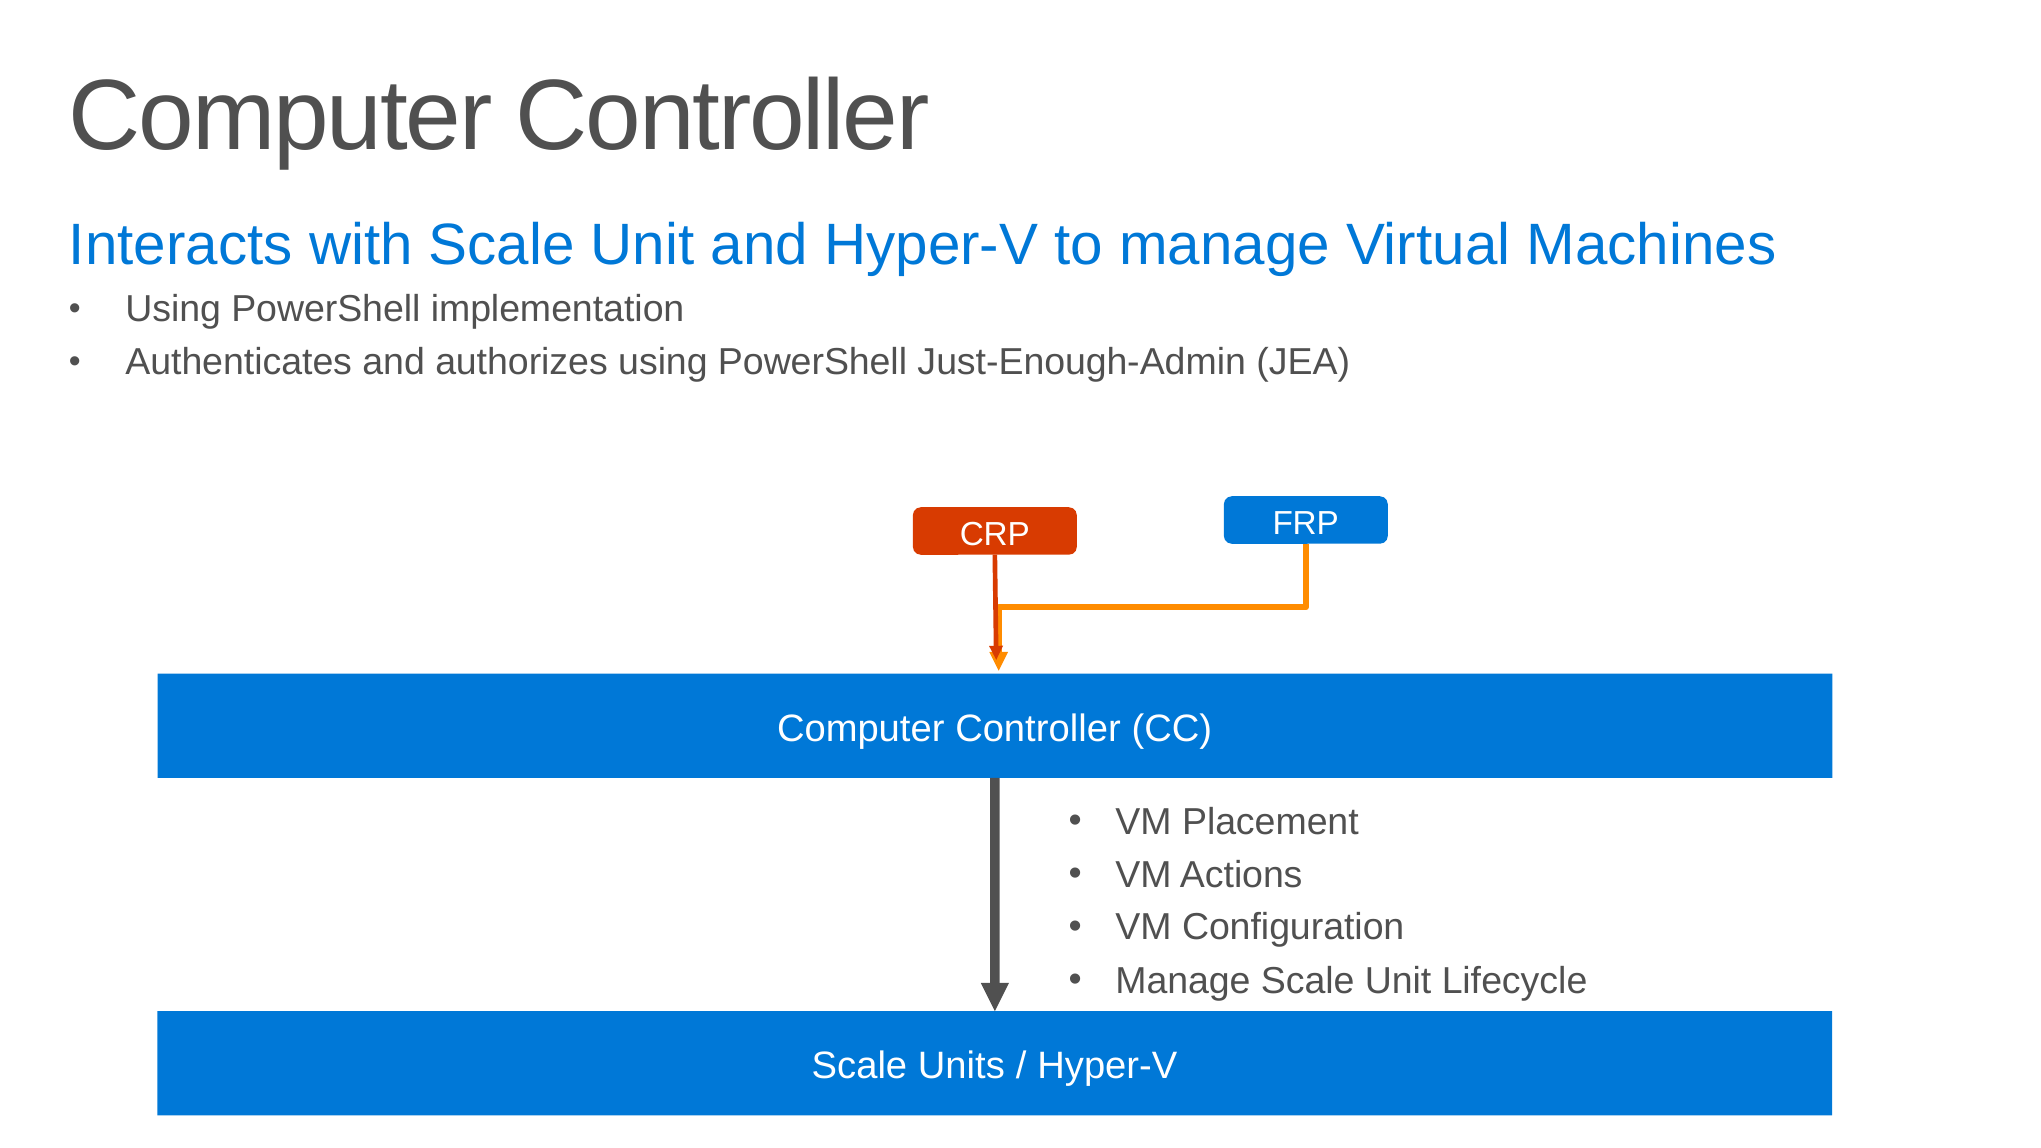

# Computer Controller
Interacts with Scale Unit and Hyper-V to manage Virtual Machines
Using PowerShell implementation
Authenticates and authorizes using PowerShell Just-Enough-Admin (JEA)

FRP
CRP
Computer Controller (CC)
VM Placement
VM Actions
VM Configuration
Manage Scale Unit Lifecycle

Scale Units / Hyper-V